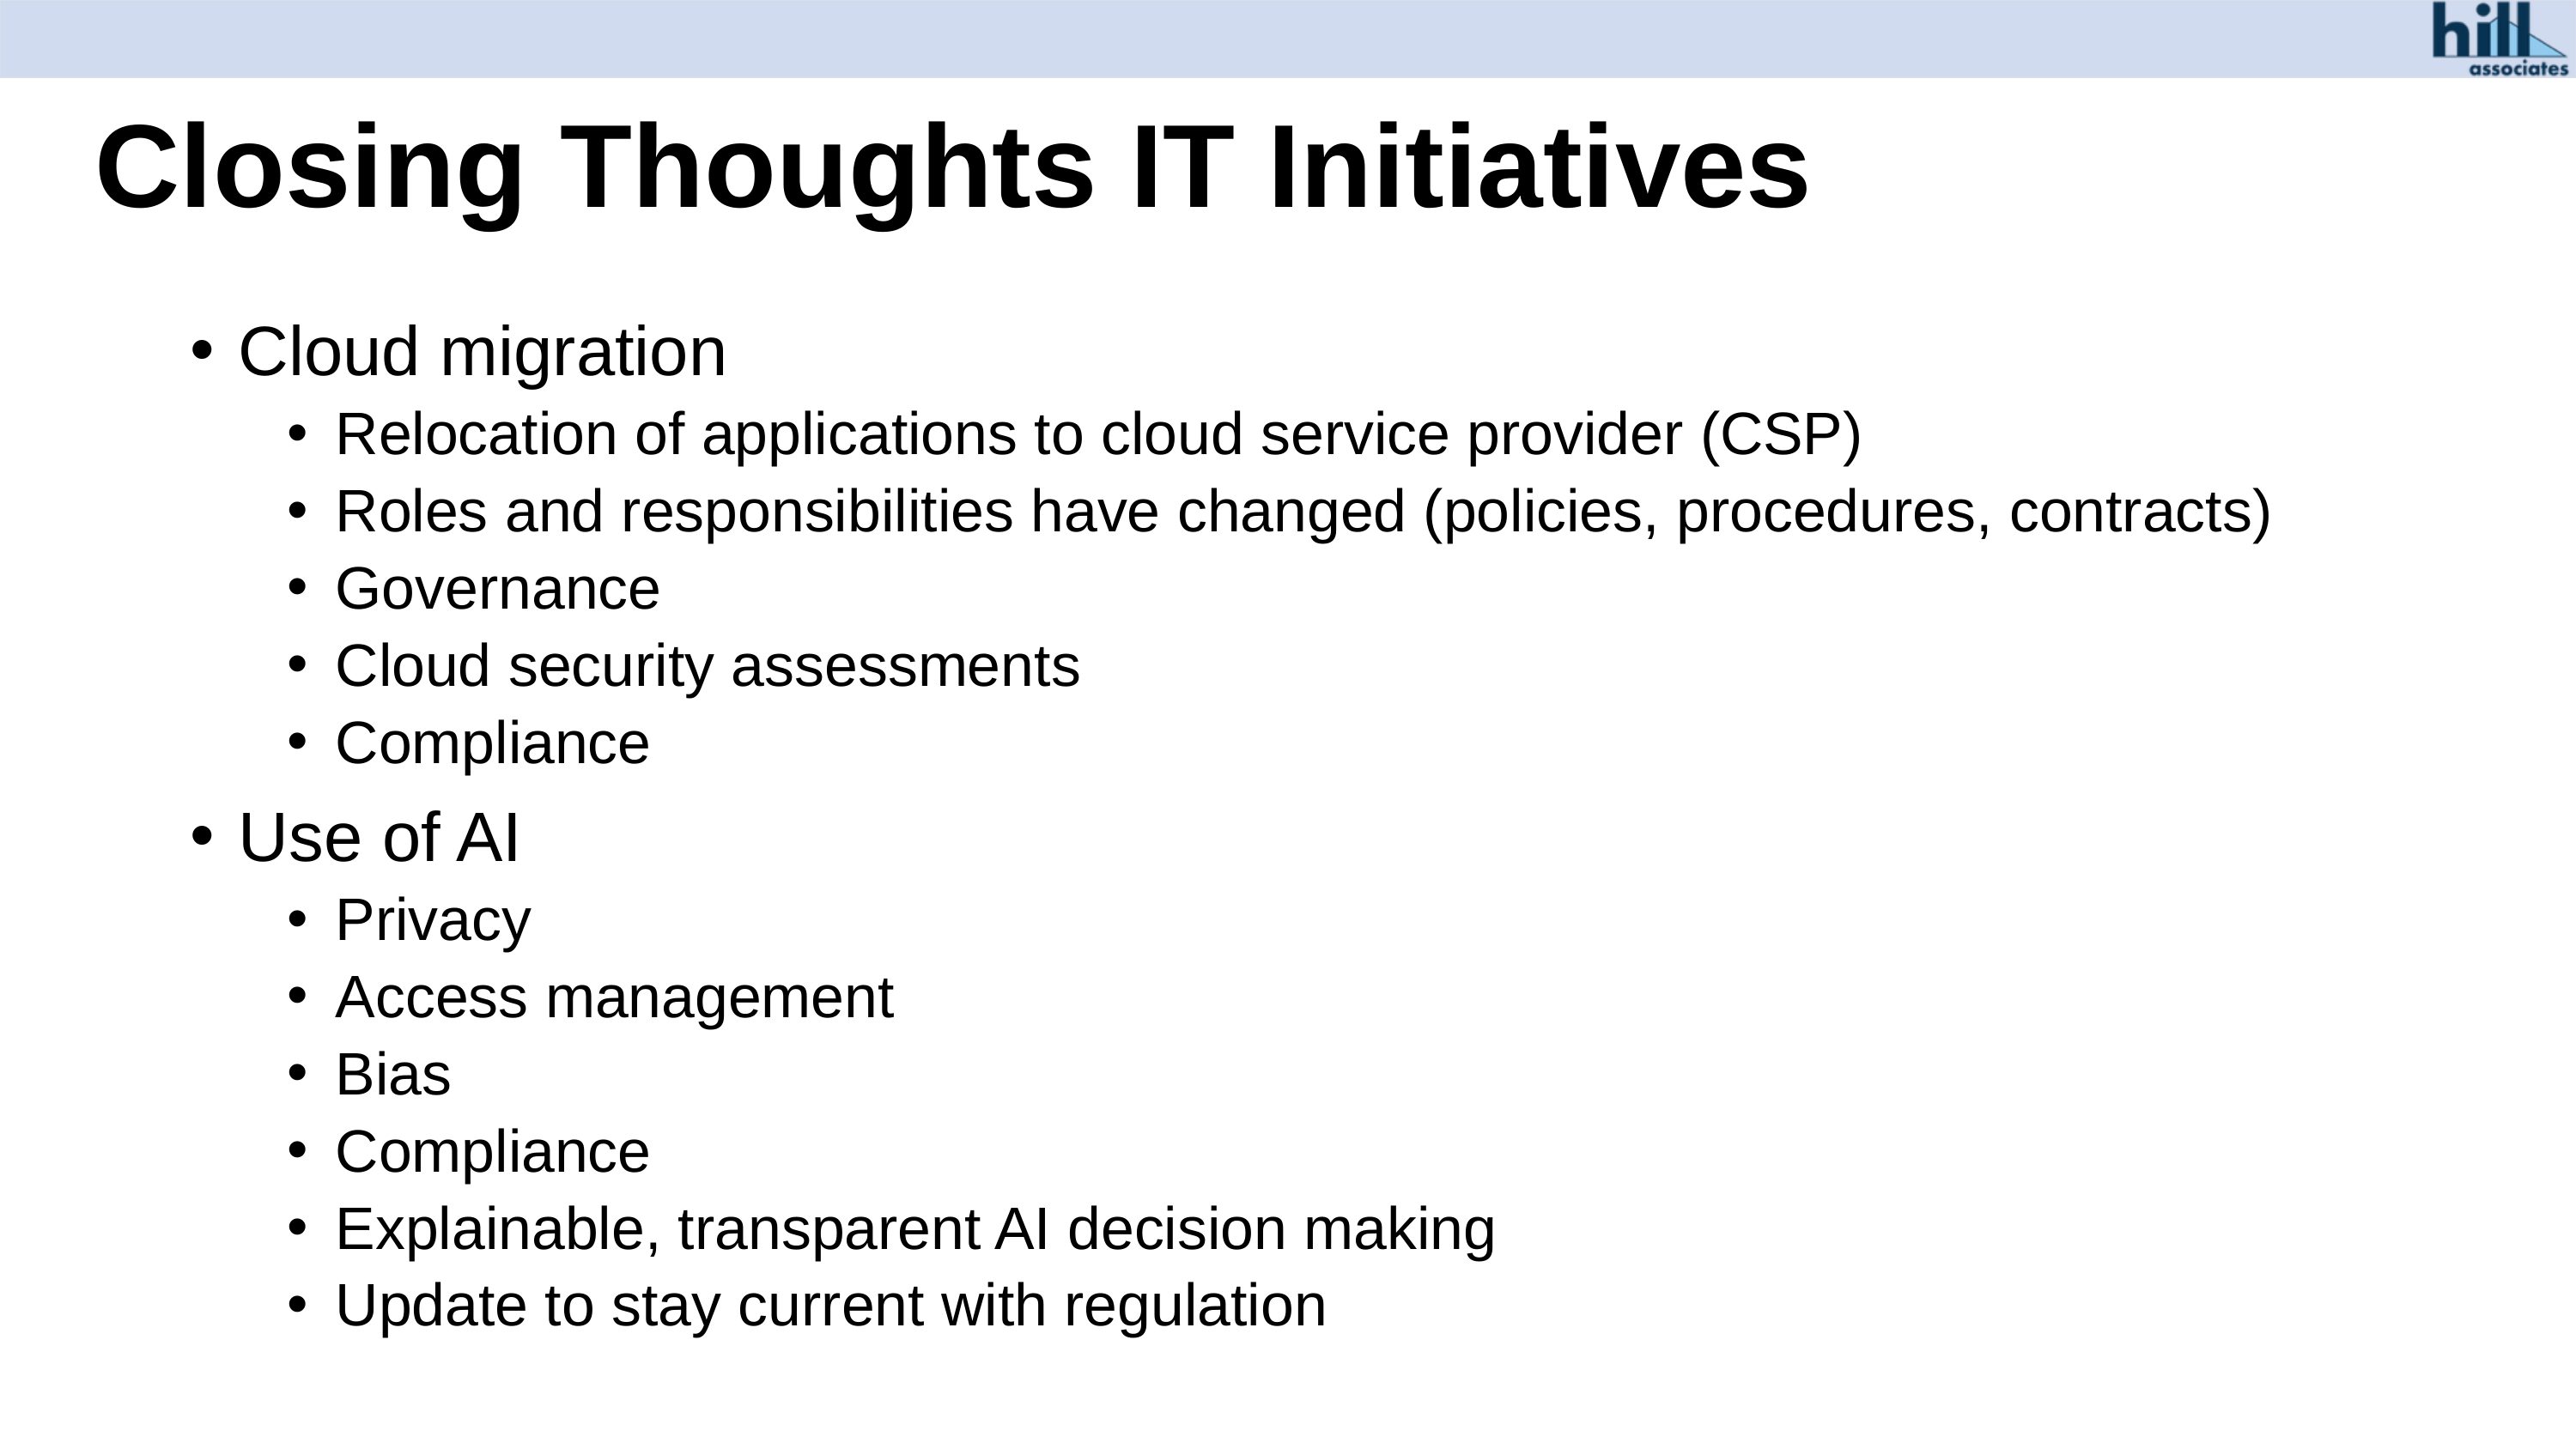

# Closing Thoughts IT Initiatives
Cloud migration
Relocation of applications to cloud service provider (CSP)
Roles and responsibilities have changed (policies, procedures, contracts)
Governance
Cloud security assessments
Compliance
Use of AI
Privacy
Access management
Bias
Compliance
Explainable, transparent AI decision making
Update to stay current with regulation